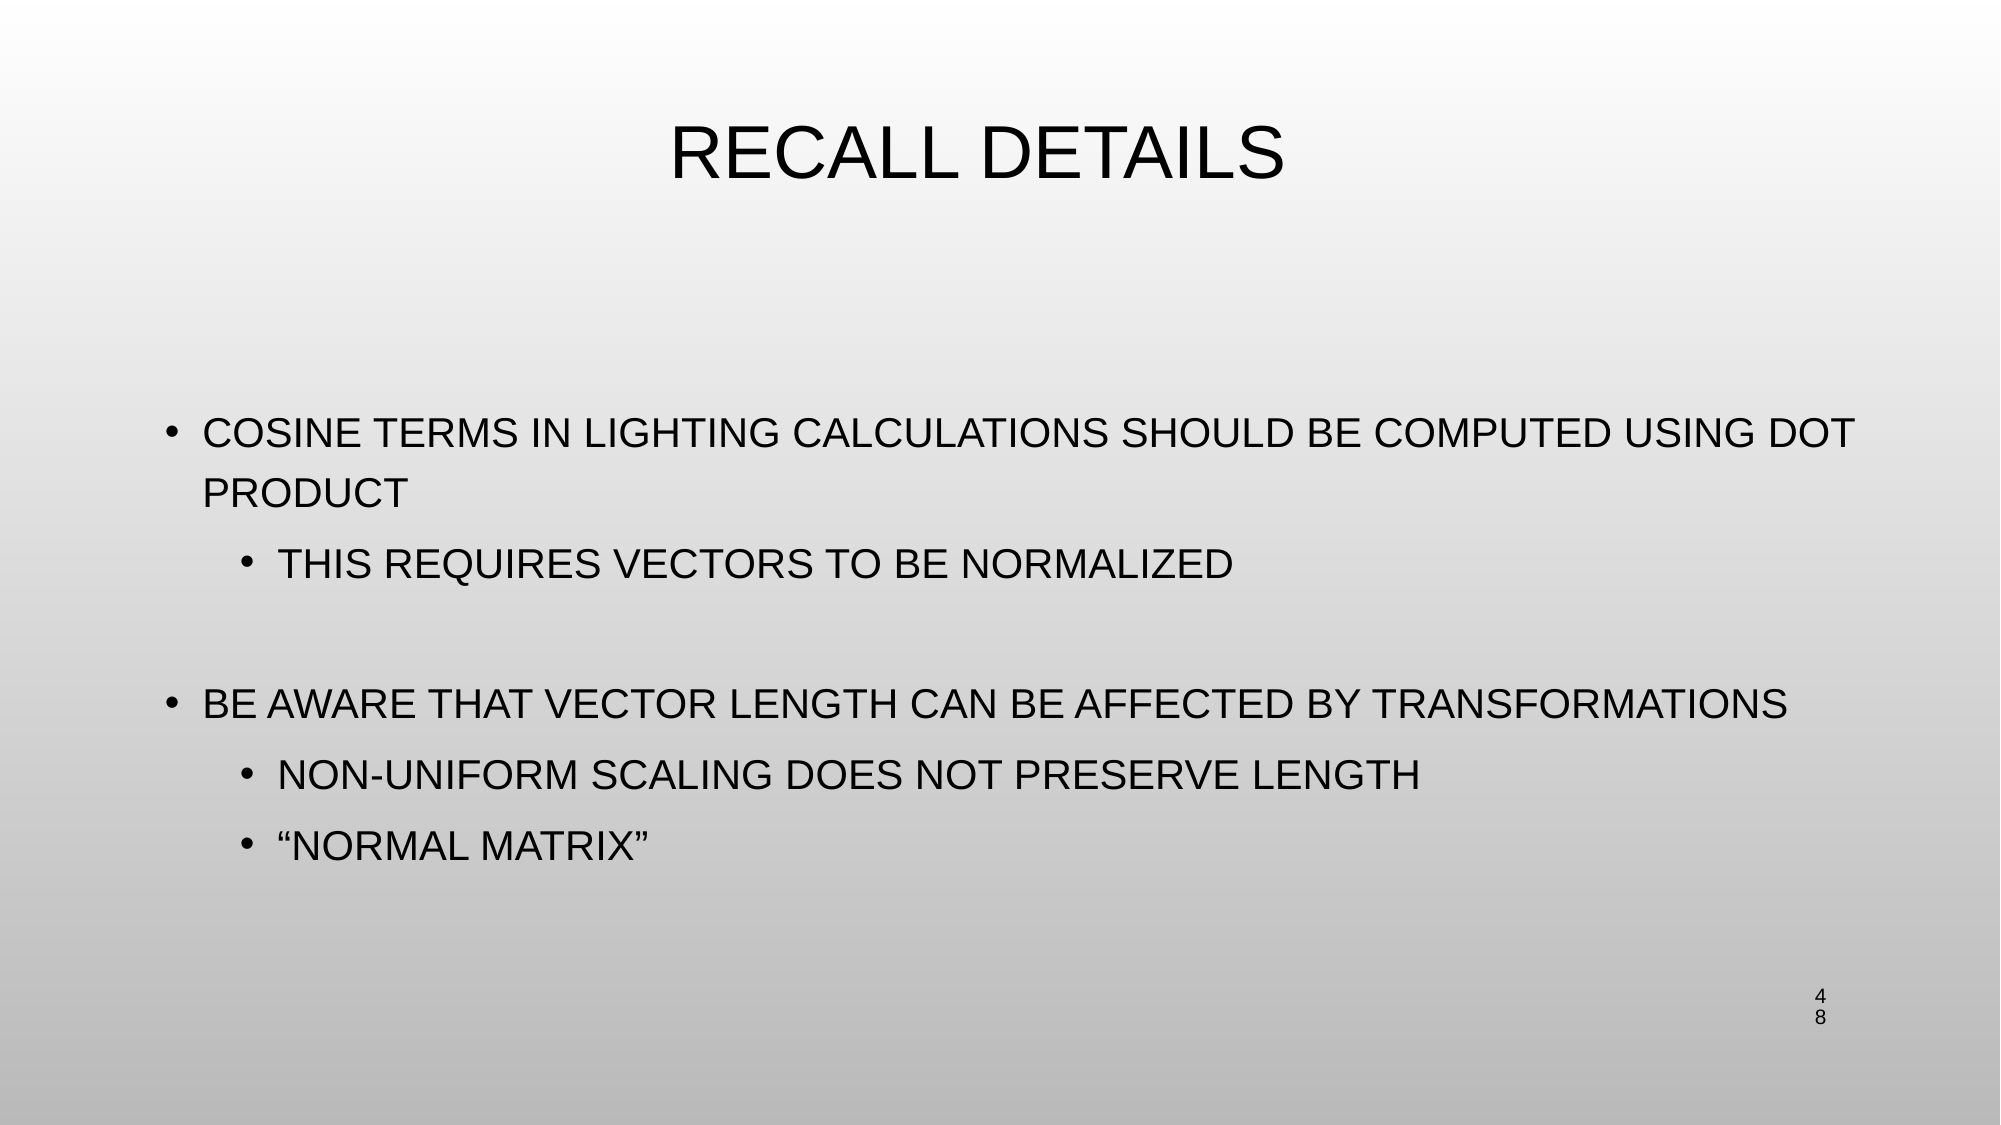

# Recall Details
Cosine terms in lighting calculations should be computed using dot product
This requires vectors to be normalized
Be aware that vector length can be affected by transformations
Non-uniform scaling does not preserve length
“Normal Matrix”
48